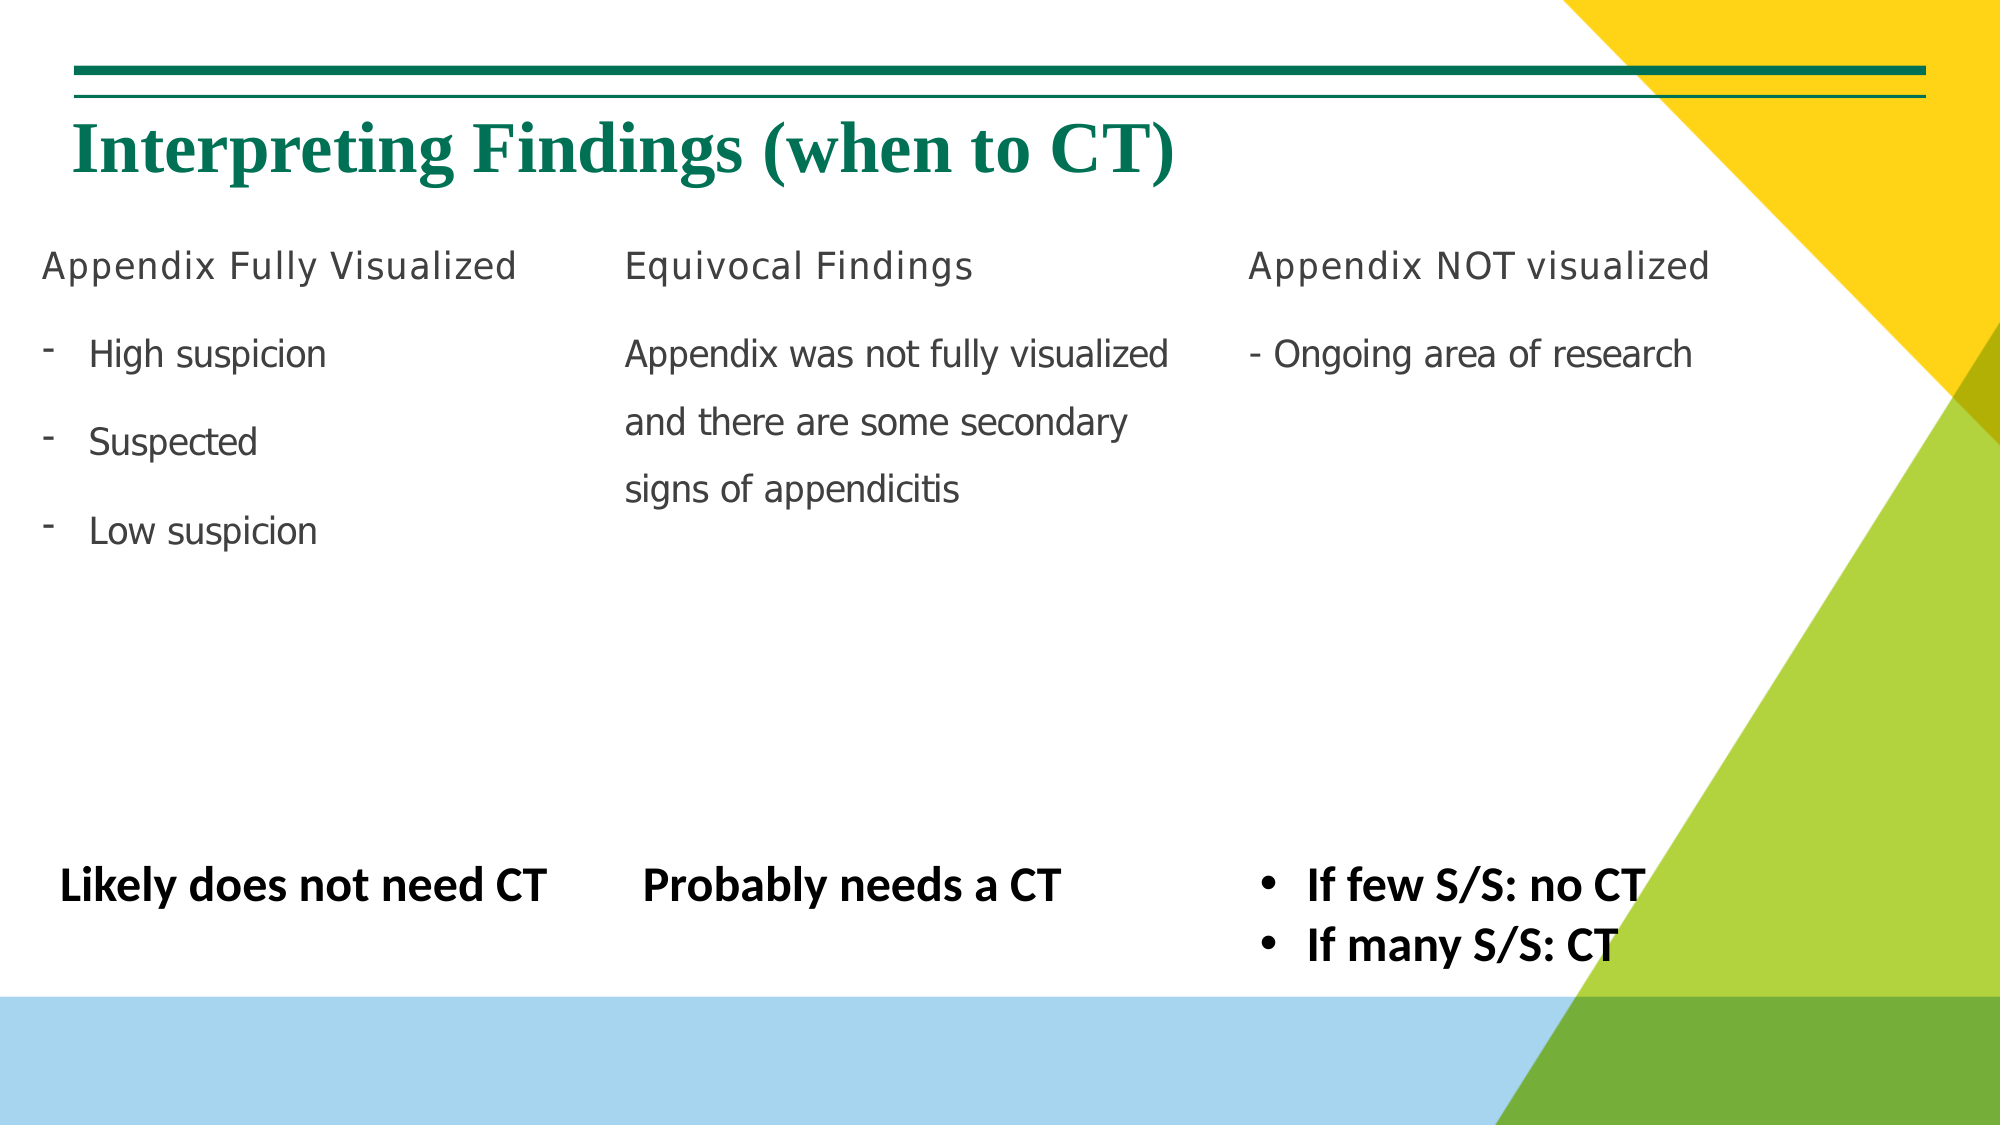

# Interpreting Findings (when to CT)
Appendix Fully Visualized
High suspicion
Suspected
Low suspicion

Equivocal Findings
Appendix was not fully visualized and there are some secondary signs of appendicitis

Appendix NOT visualized
- Ongoing area of research

Likely does not need CT

Probably needs a CT

If few S/S: no CT
If many S/S: CT